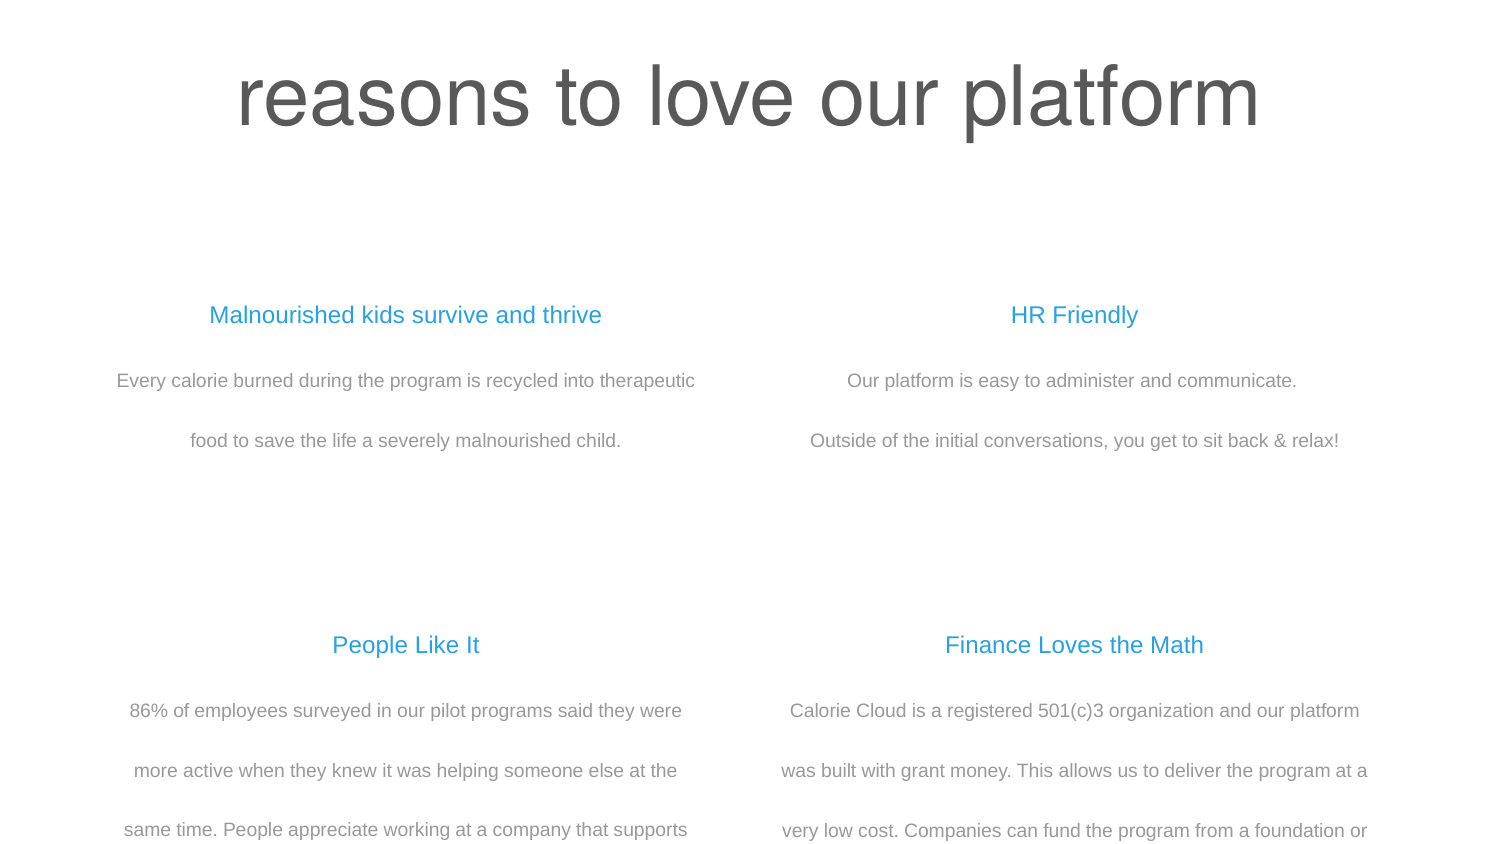

reasons to love our platform
Malnourished kids survive and thrive
Every calorie burned during the program is recycled into therapeutic food to save the life a severely malnourished child.

People Like It
86% of employees surveyed in our pilot programs said they were more active when they knew it was helping someone else at the same time. People appreciate working at a company that supports worthy causes and creatively engages people to be healthy.
HR Friendly
Our platform is easy to administer and communicate.
Outside of the initial conversations, you get to sit back & relax!

Finance Loves the Math
Calorie Cloud is a registered 501(c)3 organization and our platform was built with grant money. This allows us to deliver the program at a very low cost. Companies can fund the program from a foundation or charitable contributions budget leaving their HR budget intact.